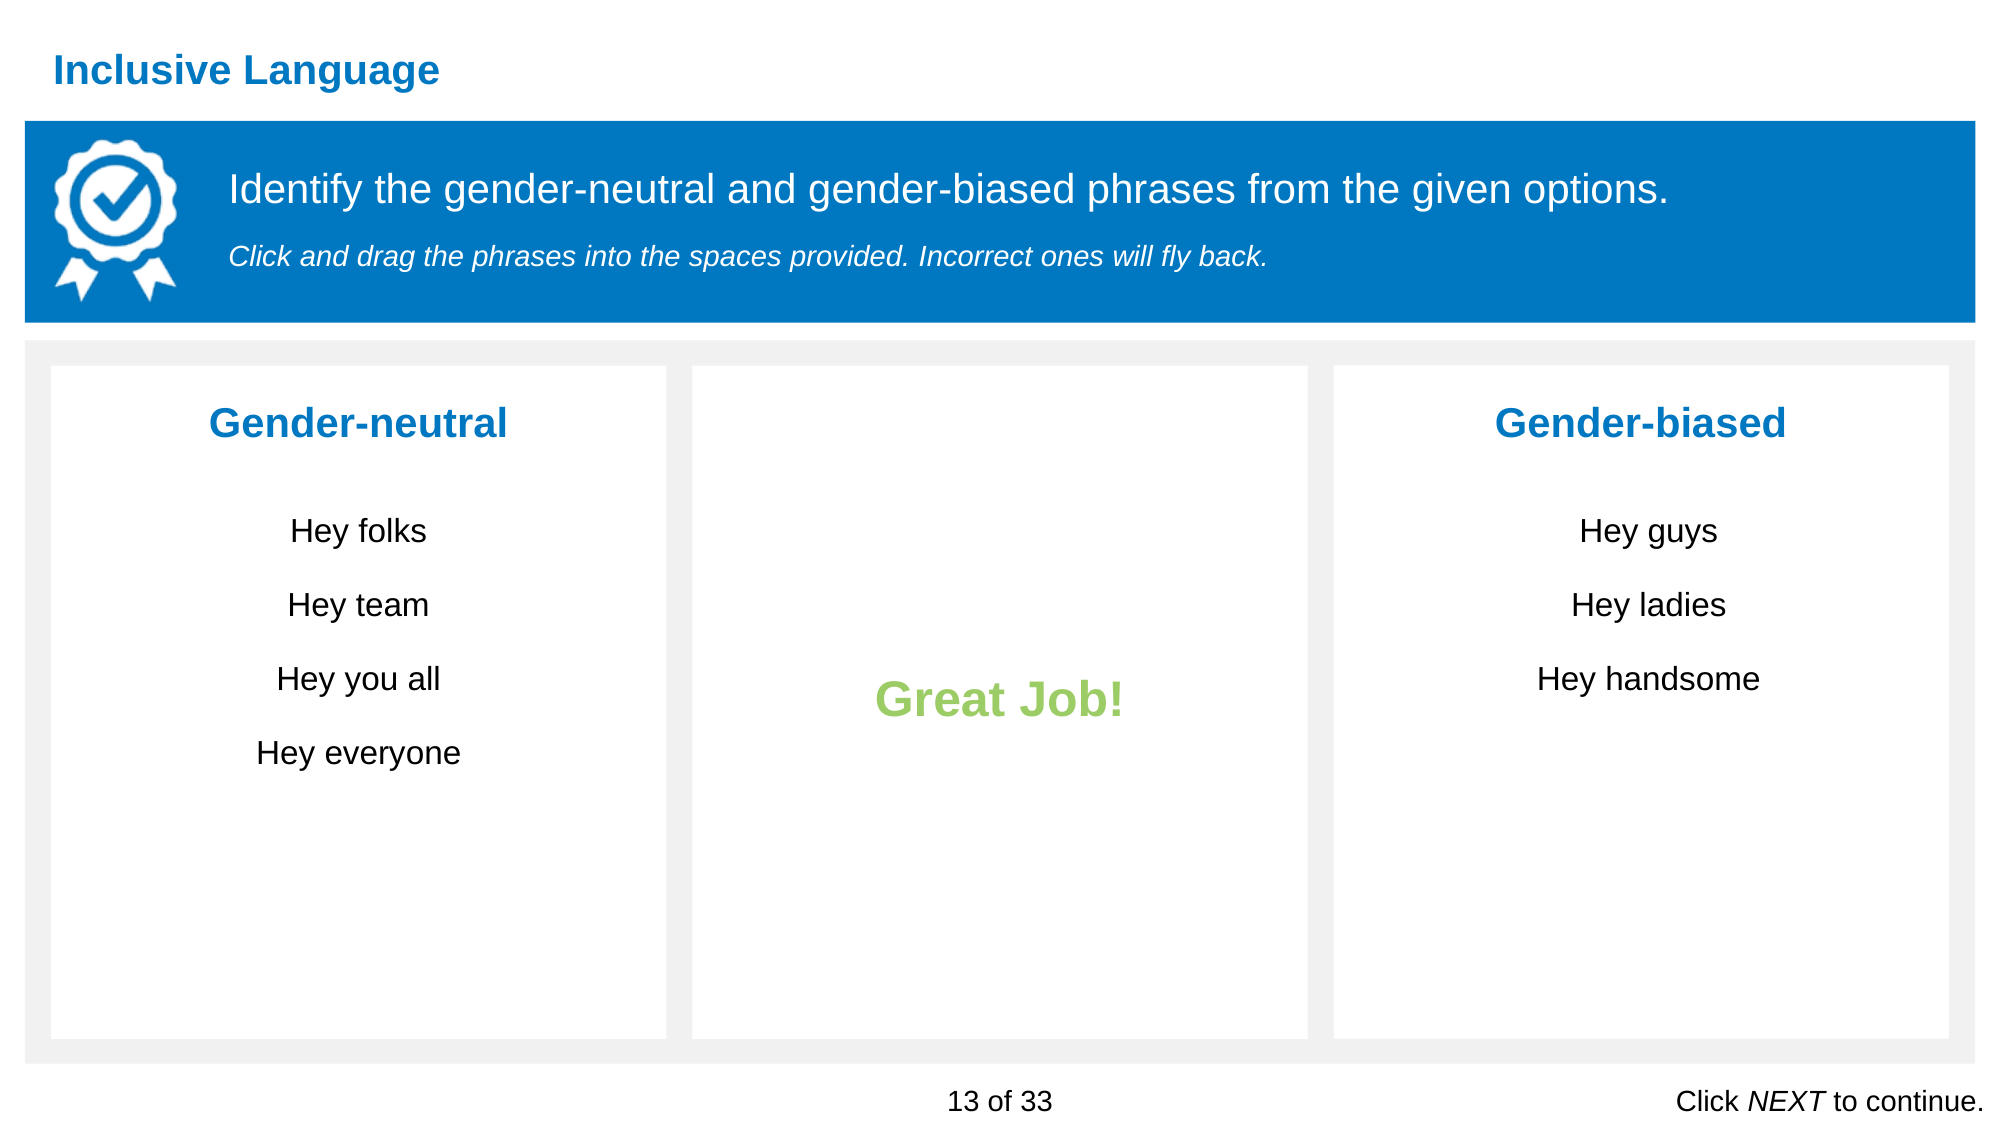

# Inclusive Language
Identify the gender-neutral and gender-biased phrases from the given options.
Click and drag the phrases into the spaces provided. Incorrect ones will fly back.

Gender-neutral
Gender-biased
Hey folks
Hey guys
Hey team
Hey ladies
Hey you all
Hey handsome
Great Job!
Hey everyone
13 of 33
Click NEXT to continue.